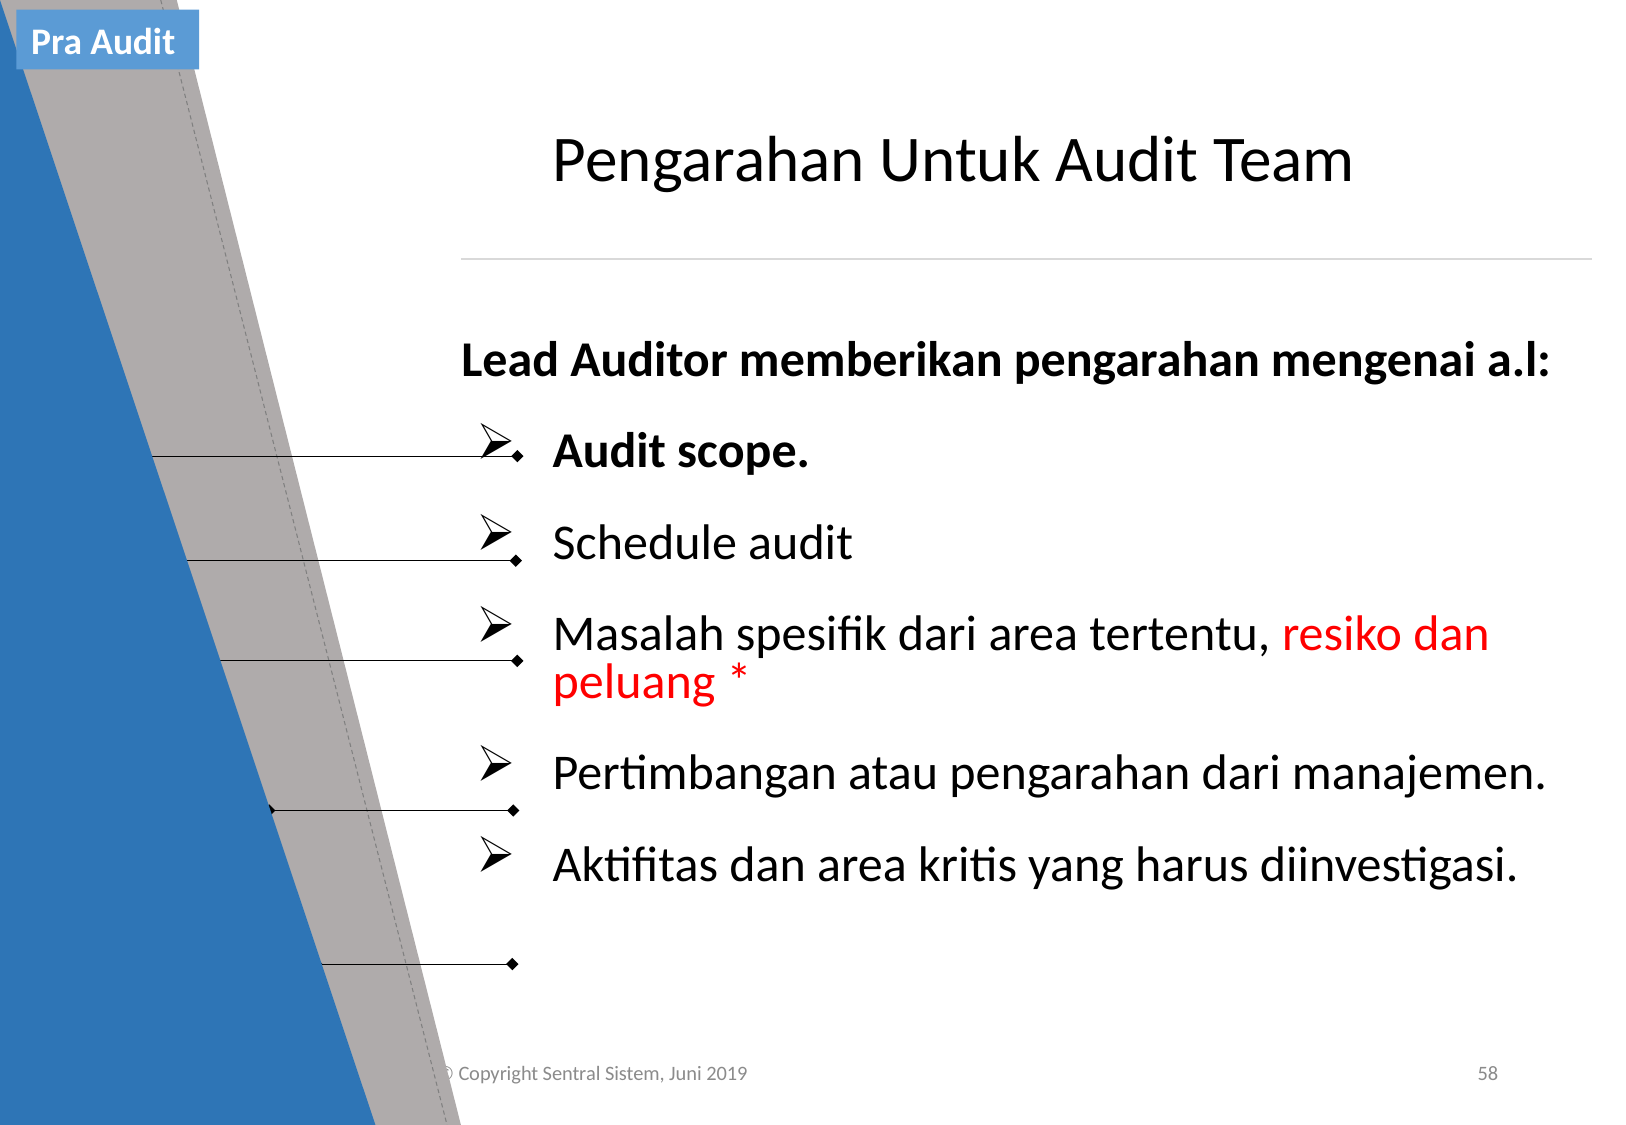

Pra Audit
# Pengarahan Untuk Audit Team
Lead Auditor memberikan pengarahan mengenai a.l:
Audit scope.
Schedule audit
Masalah spesifik dari area tertentu, resiko dan peluang *
Pertimbangan atau pengarahan dari manajemen.
Aktifitas dan area kritis yang harus diinvestigasi.

Audit integrasi ISO 9001 & ISO 45001 1/rev 00© Copyright Sentral Sistem, Juni 2019
58